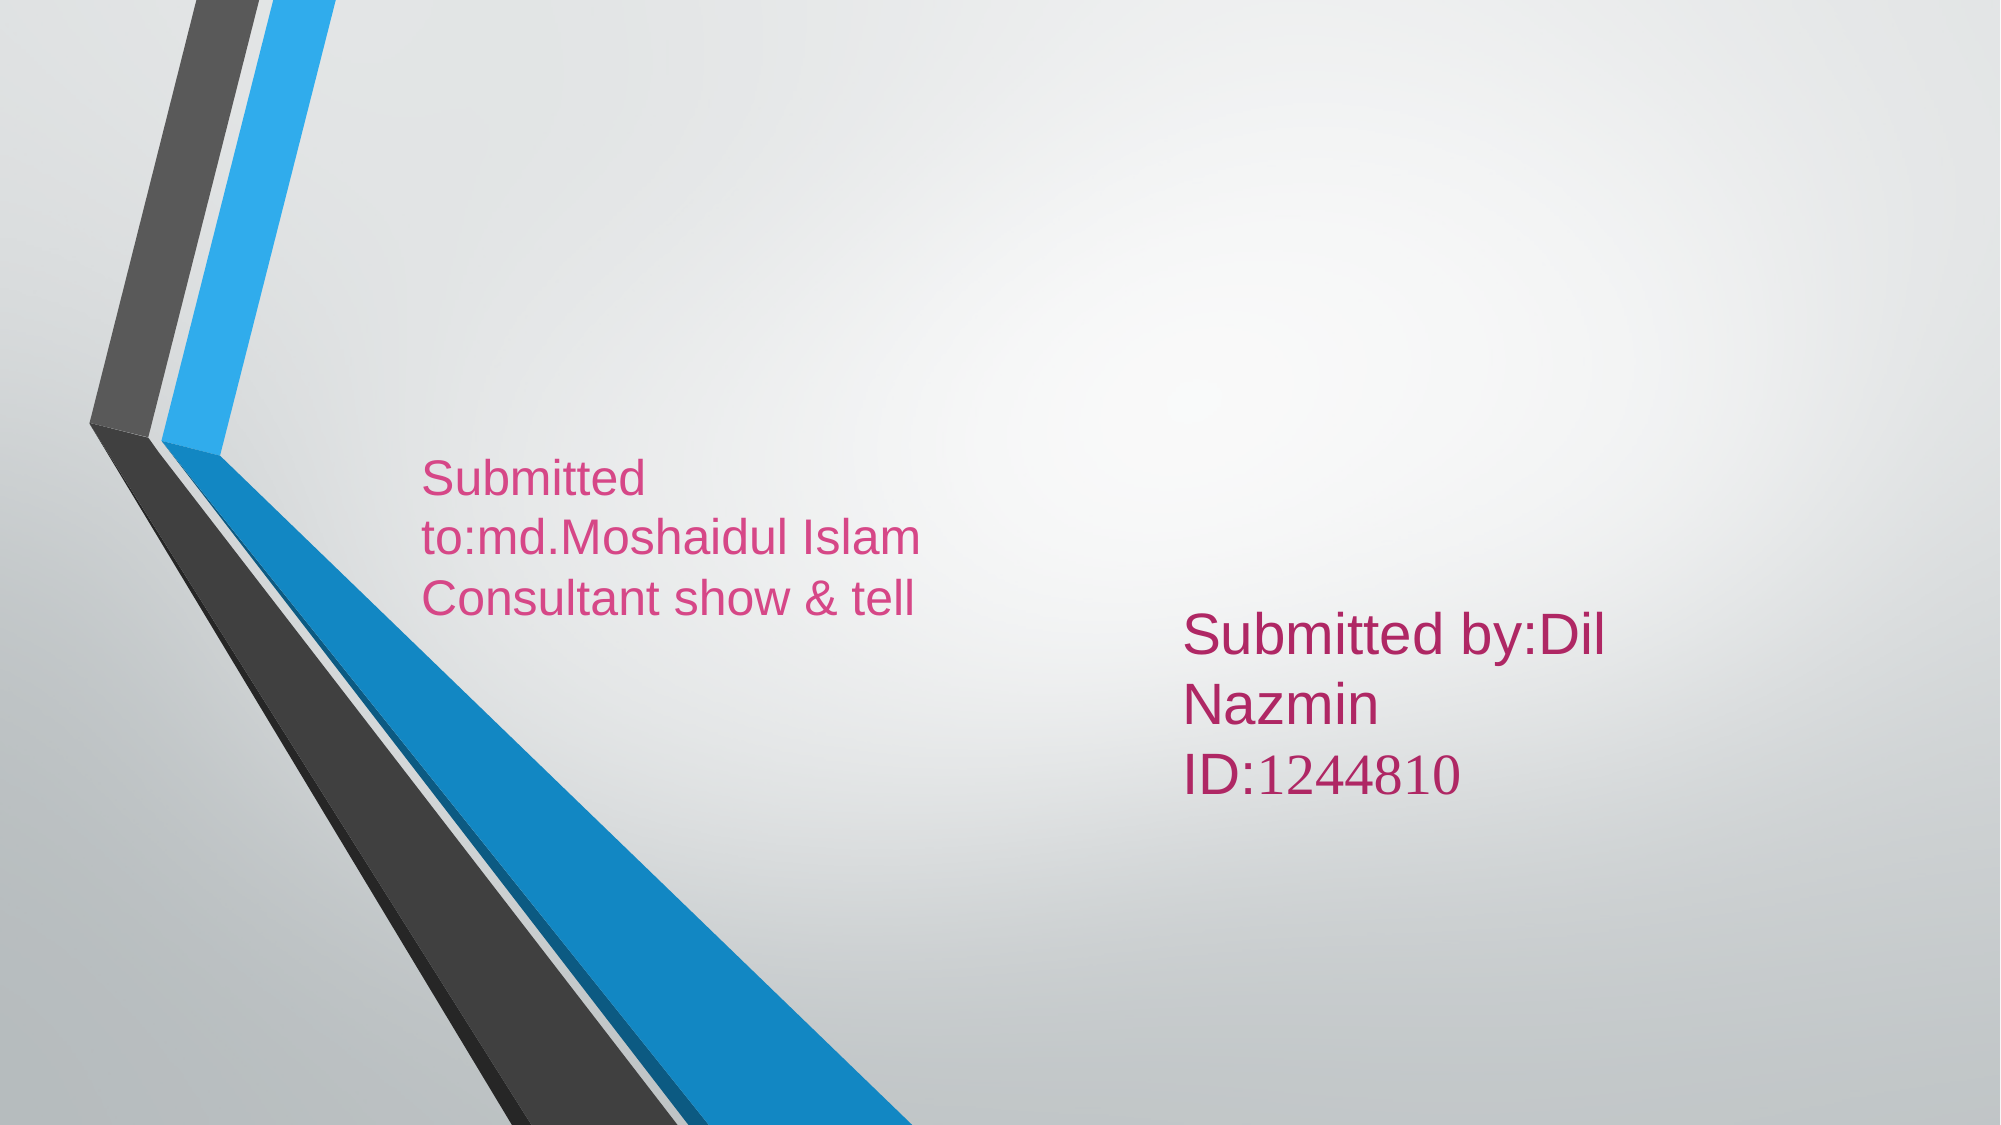

#
Submitted to:md.Moshaidul Islam
Consultant show & tell
Submitted by:Dil Nazmin
ID:1244810